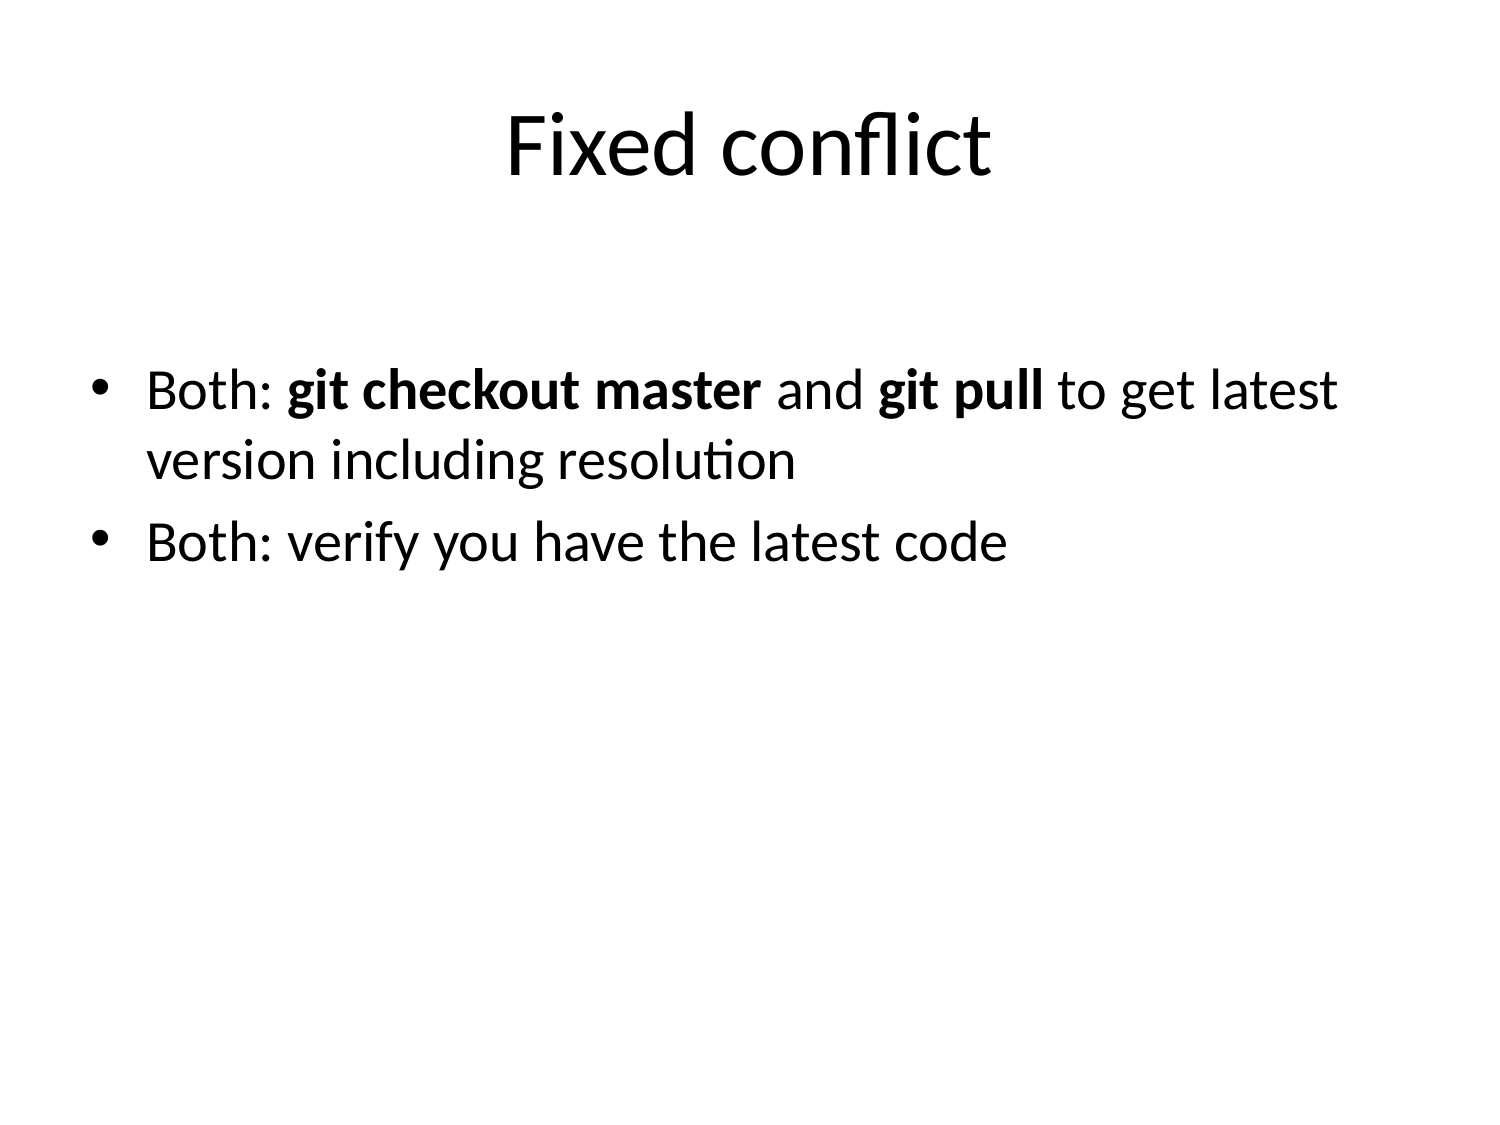

# Fixed conflict

Both: git checkout master and git pull to get latest version including resolution
Both: verify you have the latest code